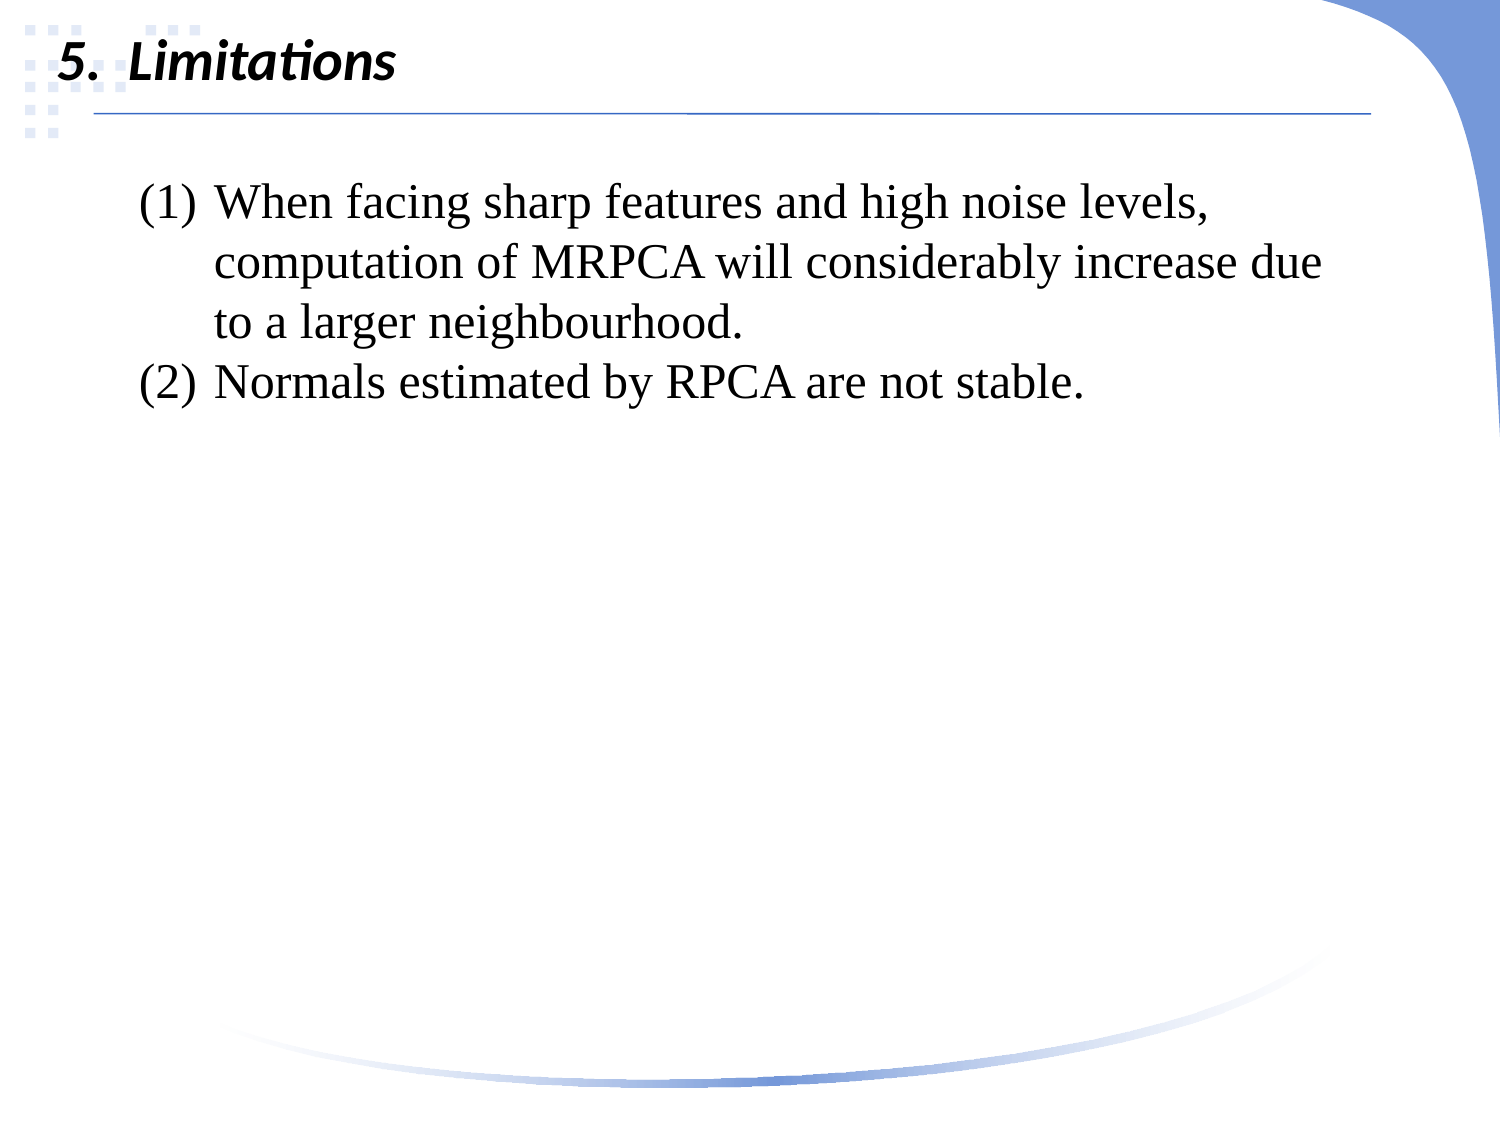

5.  Limitations
When facing sharp features and high noise levels, computation of MRPCA will considerably increase due to a larger neighbourhood.
Normals estimated by RPCA are not stable.